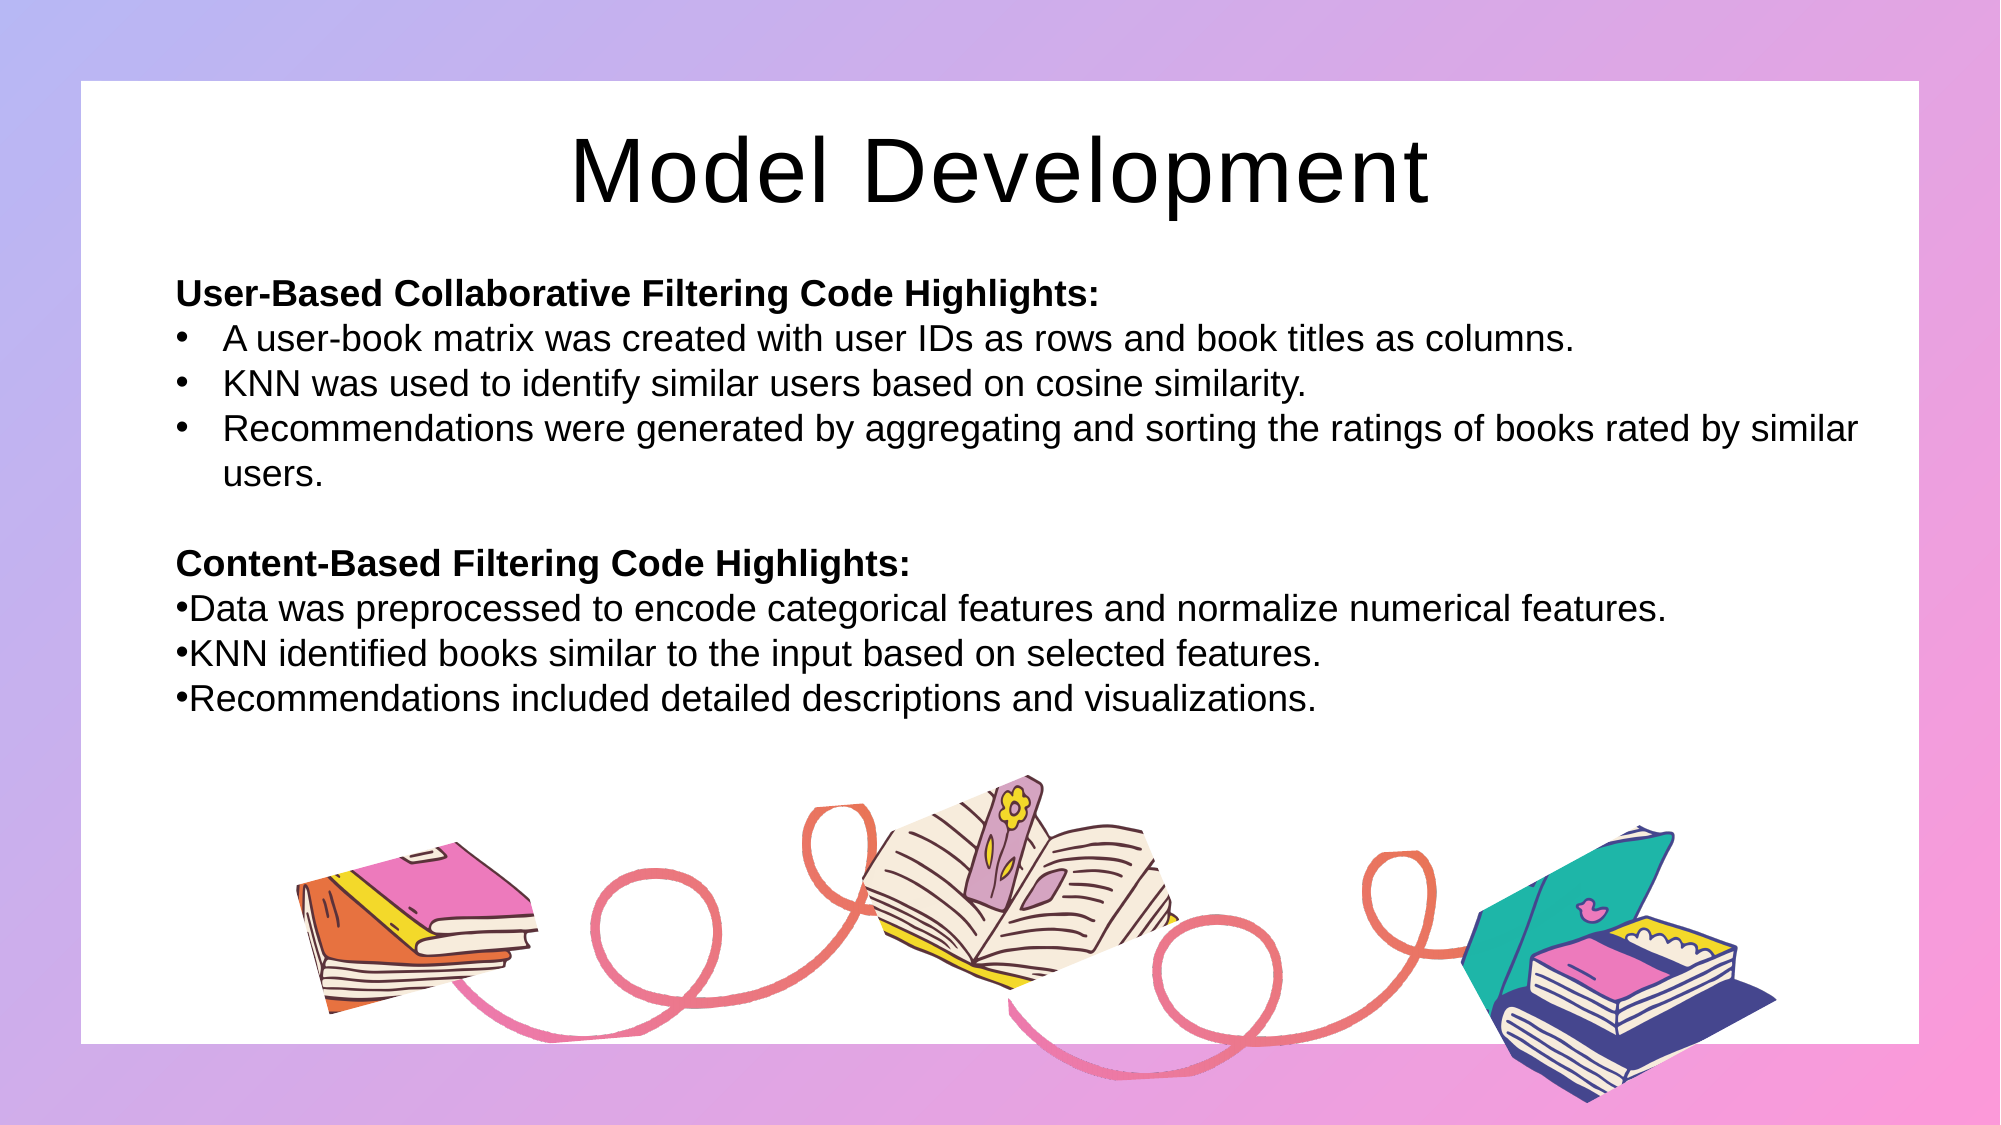

Model Development
User-Based Collaborative Filtering Code Highlights:
A user-book matrix was created with user IDs as rows and book titles as columns.
KNN was used to identify similar users based on cosine similarity.
Recommendations were generated by aggregating and sorting the ratings of books rated by similar users.

Content-Based Filtering Code Highlights:
Data was preprocessed to encode categorical features and normalize numerical features.
KNN identified books similar to the input based on selected features.
Recommendations included detailed descriptions and visualizations.